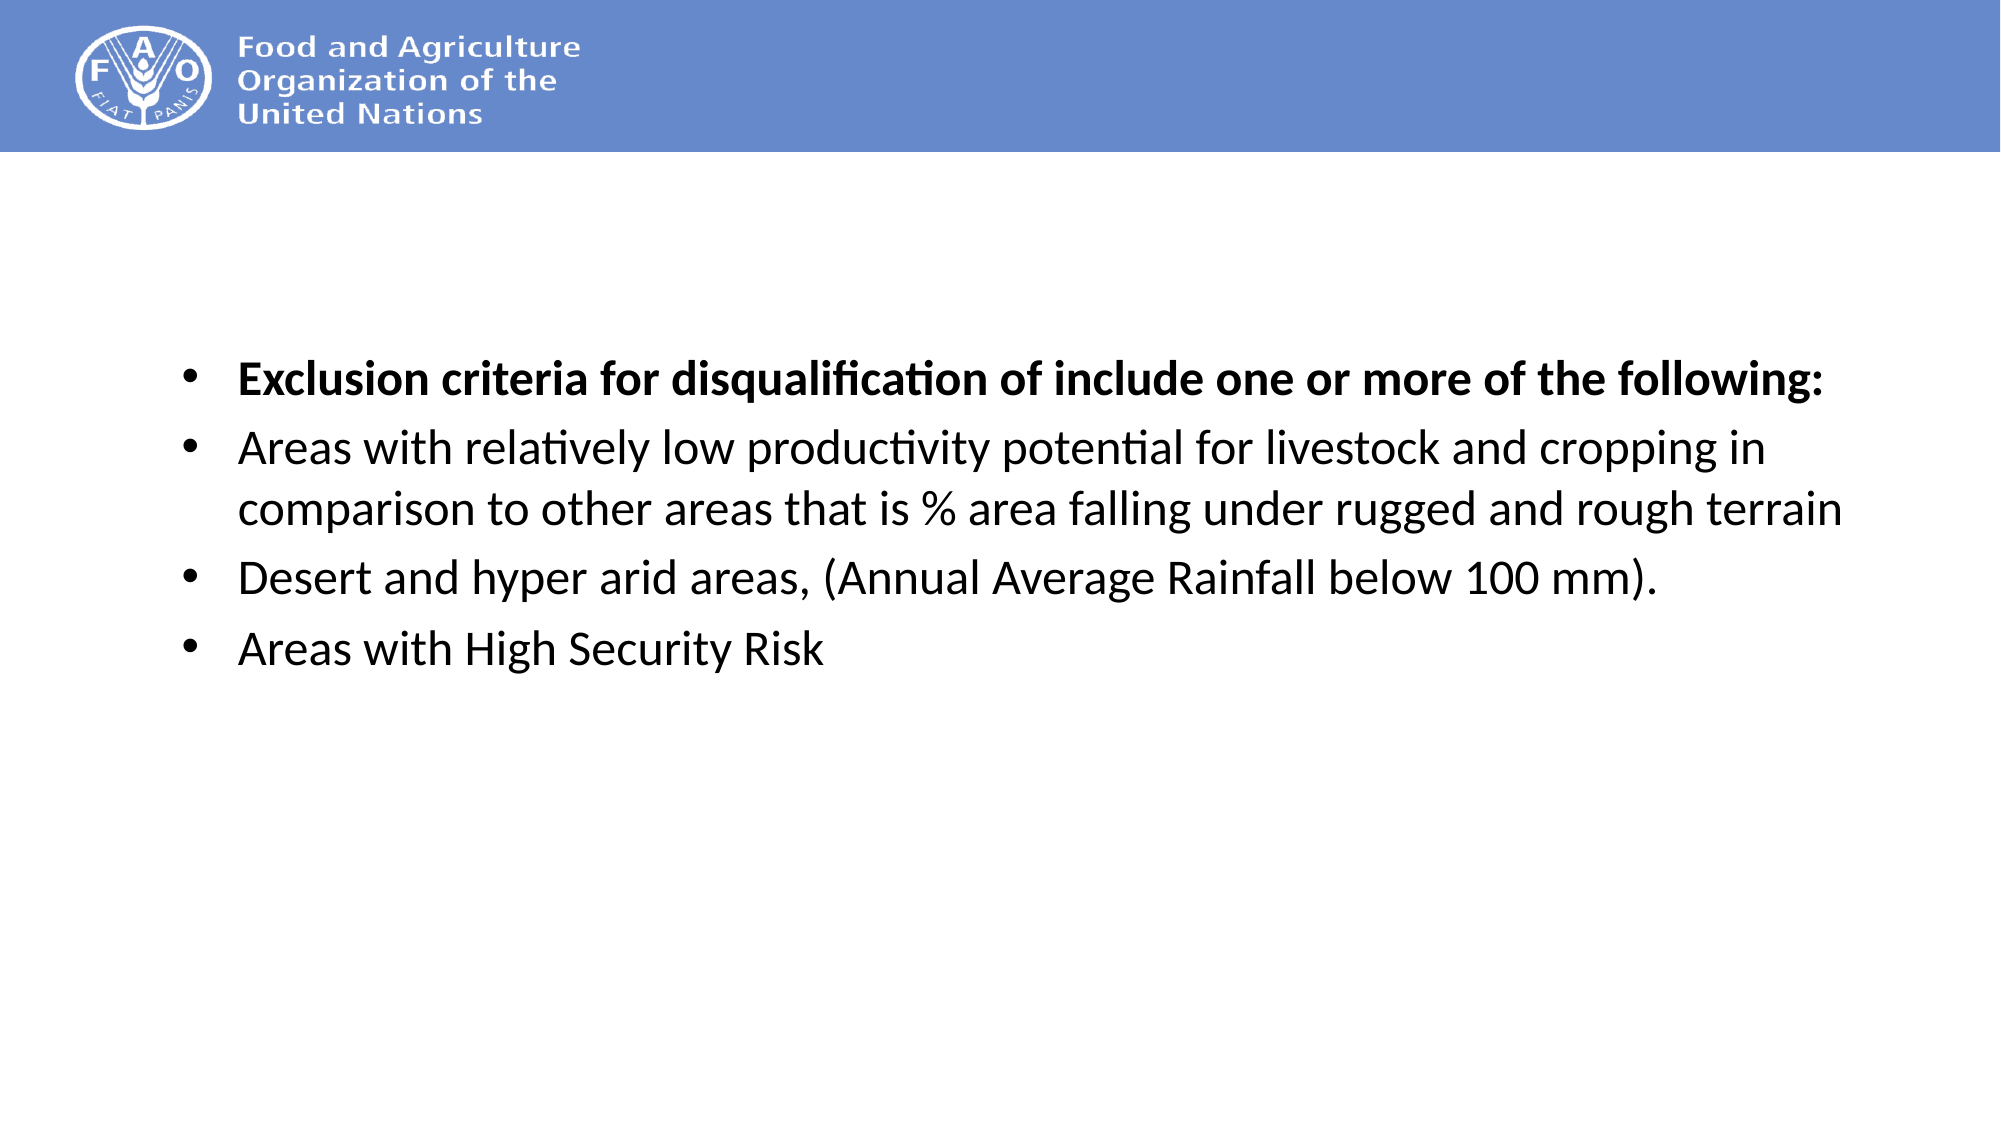

#
Exclusion criteria for disqualification of include one or more of the following:
Areas with relatively low productivity potential for livestock and cropping in comparison to other areas that is % area falling under rugged and rough terrain
Desert and hyper arid areas, (Annual Average Rainfall below 100 mm).
Areas with High Security Risk